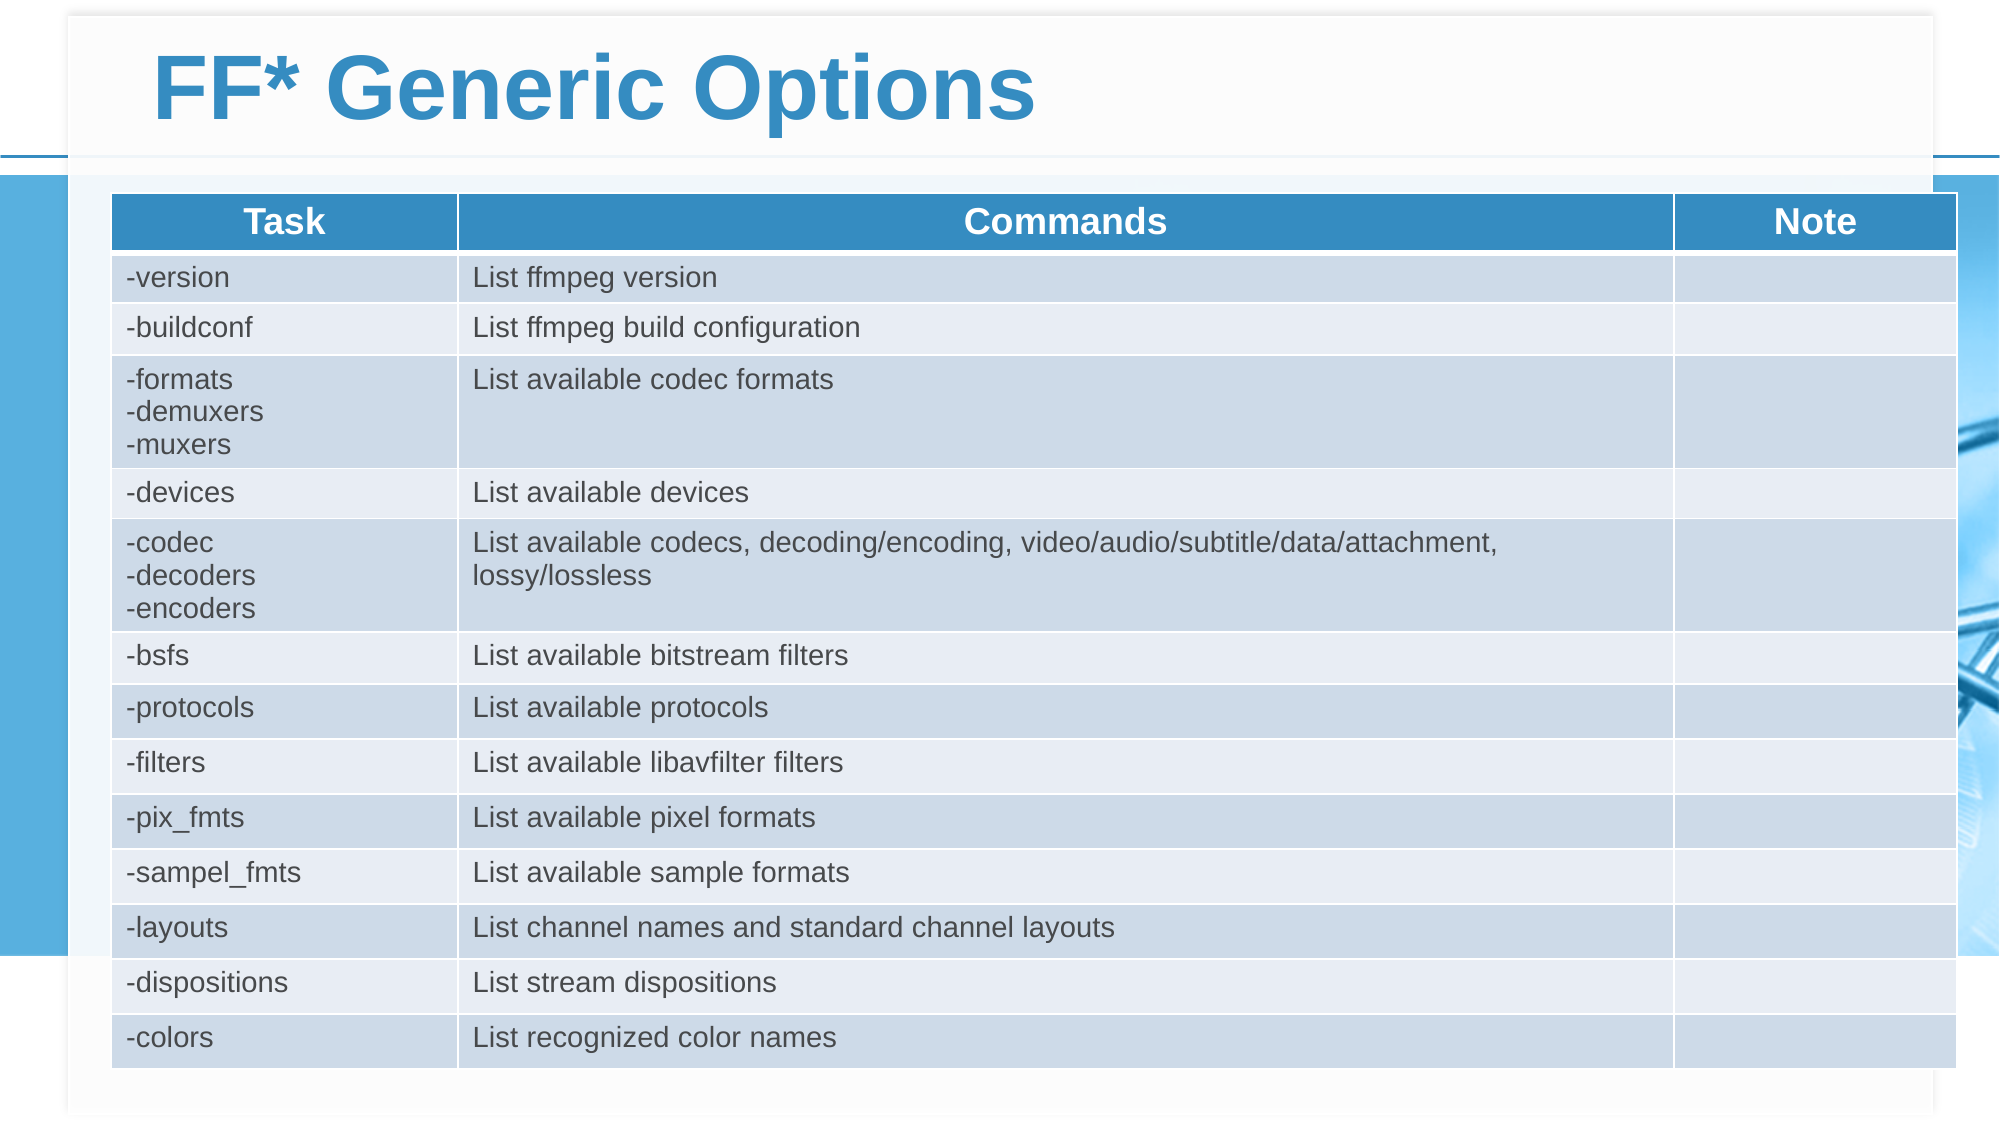

# FF* Generic Options
| Task | Commands | Note |
| --- | --- | --- |
| -version | List ffmpeg version |  |
| -buildconf | List ffmpeg build configuration |  |
| -formats -demuxers -muxers | List available codec formats |  |
| -devices | List available devices |  |
| -codec -decoders -encoders | List available codecs, decoding/encoding, video/audio/subtitle/data/attachment, lossy/lossless |  |
| -bsfs | List available bitstream filters |  |
| -protocols | List available protocols |  |
| -filters | List available libavfilter filters |  |
| -pix\_fmts | List available pixel formats |  |
| -sampel\_fmts | List available sample formats |  |
| -layouts | List channel names and standard channel layouts |  |
| -dispositions | List stream dispositions |  |
| -colors | List recognized color names |  |